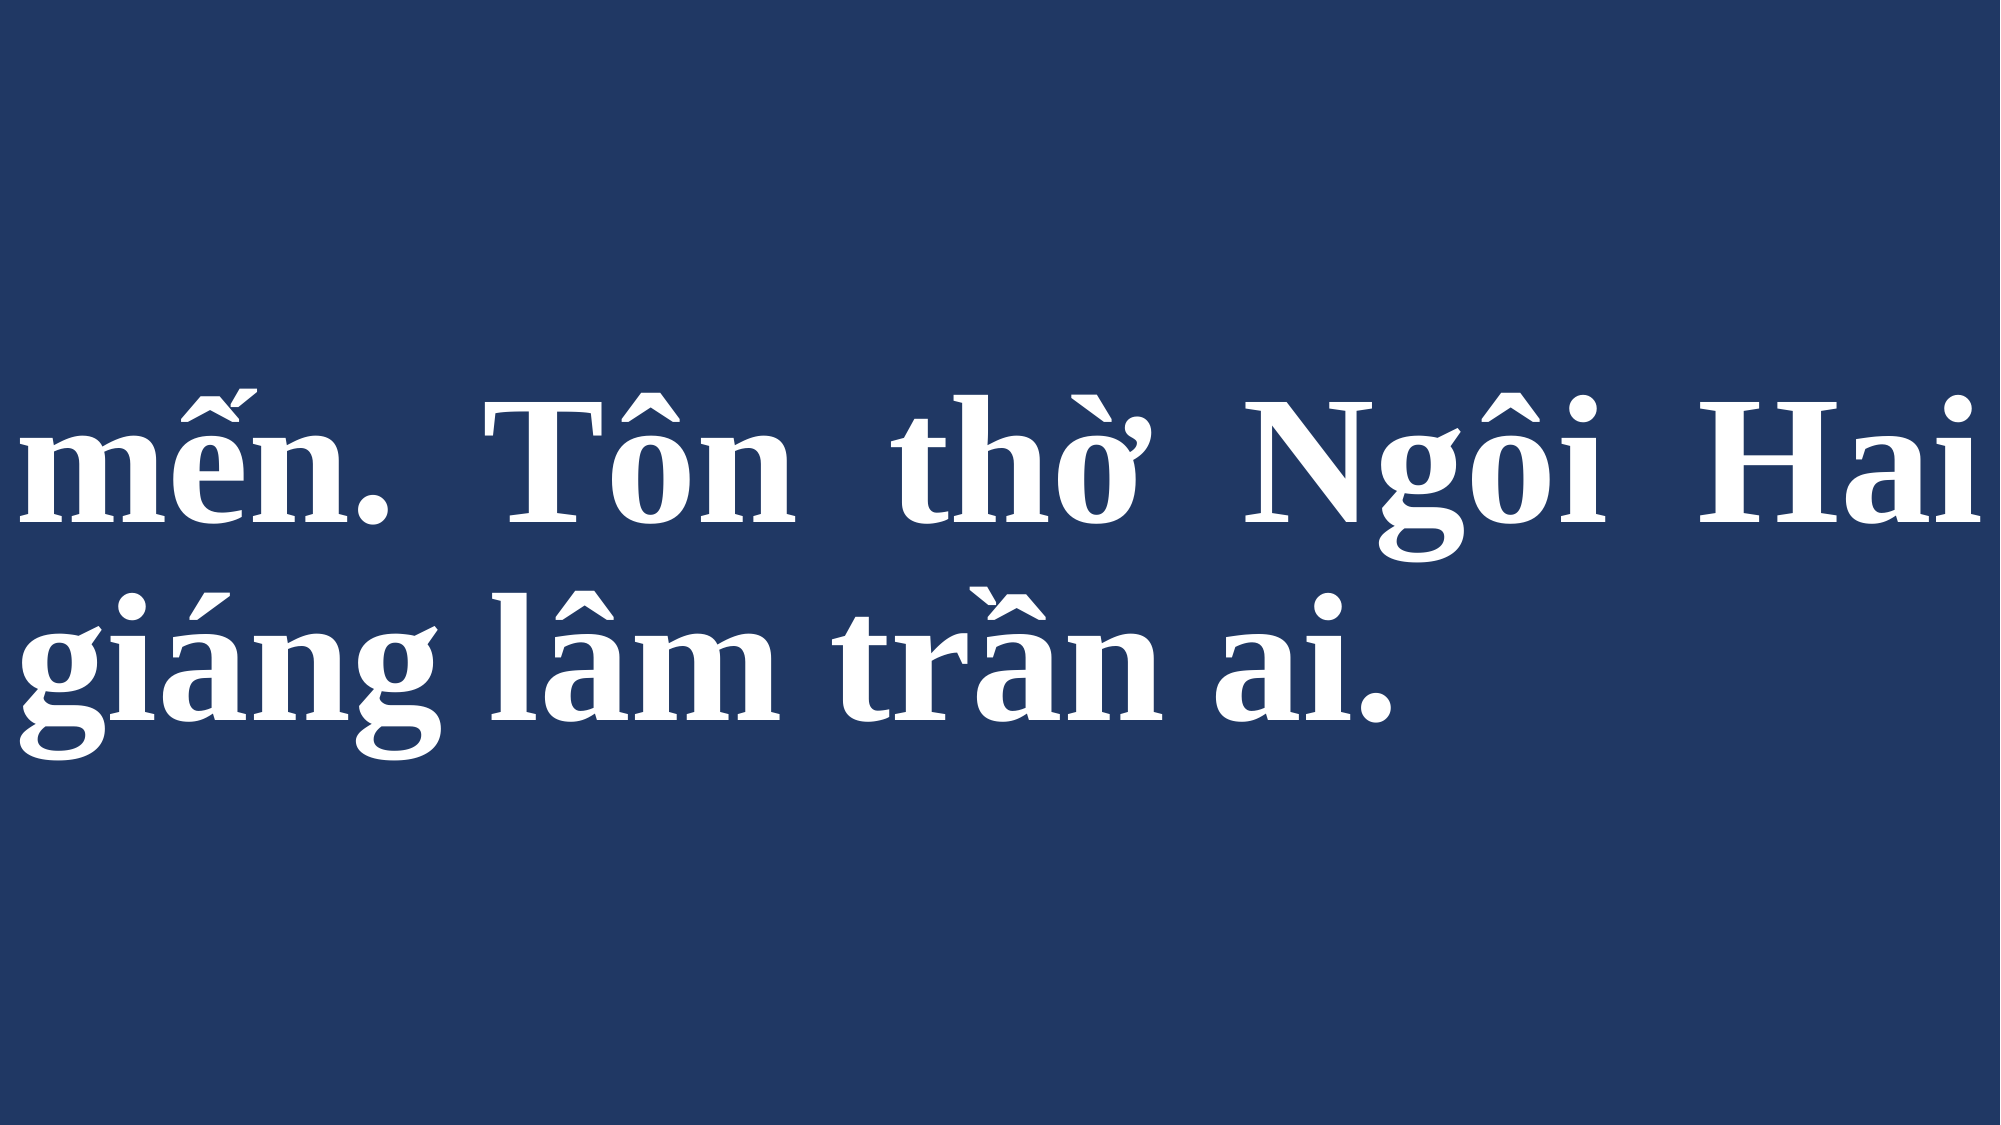

# mến. Tôn thờ Ngôi Hai giáng lâm trần ai.